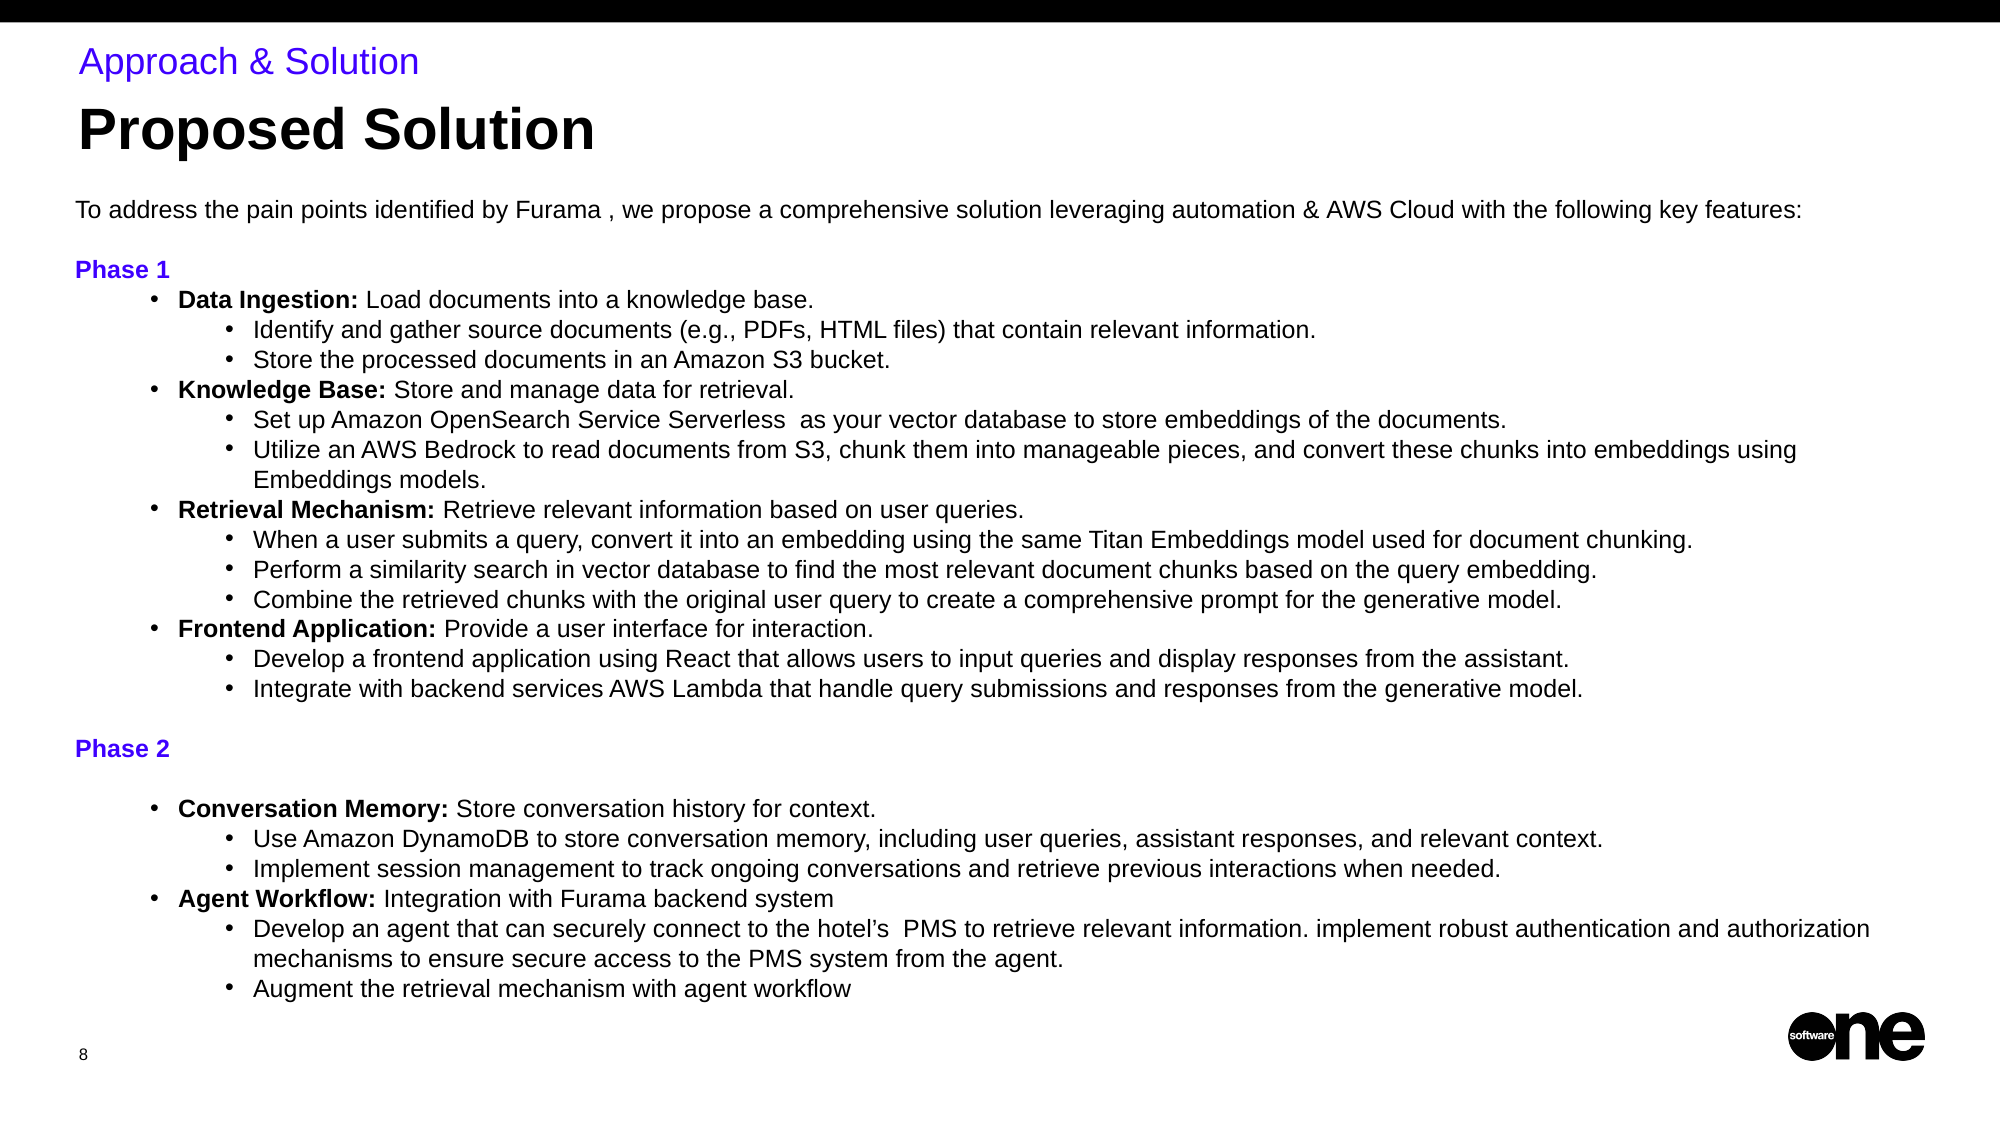

Approach & Solution
# Proposed Solution
To address the pain points identified by Furama , we propose a comprehensive solution leveraging automation & AWS Cloud with the following key features:

Phase 1
Data Ingestion: Load documents into a knowledge base.
Identify and gather source documents (e.g., PDFs, HTML files) that contain relevant information.
Store the processed documents in an Amazon S3 bucket.
Knowledge Base: Store and manage data for retrieval.
Set up Amazon OpenSearch Service Serverless  as your vector database to store embeddings of the documents.
Utilize an AWS Bedrock to read documents from S3, chunk them into manageable pieces, and convert these chunks into embeddings using Embeddings models.
Retrieval Mechanism: Retrieve relevant information based on user queries.
When a user submits a query, convert it into an embedding using the same Titan Embeddings model used for document chunking.
Perform a similarity search in vector database to find the most relevant document chunks based on the query embedding.
Combine the retrieved chunks with the original user query to create a comprehensive prompt for the generative model.
Frontend Application: Provide a user interface for interaction.
Develop a frontend application using React that allows users to input queries and display responses from the assistant.
Integrate with backend services AWS Lambda that handle query submissions and responses from the generative model.

Phase 2

Conversation Memory: Store conversation history for context.
Use Amazon DynamoDB to store conversation memory, including user queries, assistant responses, and relevant context.
Implement session management to track ongoing conversations and retrieve previous interactions when needed.
Agent Workflow: Integration with Furama backend system
Develop an agent that can securely connect to the hotel’s  PMS to retrieve relevant information. implement robust authentication and authorization mechanisms to ensure secure access to the PMS system from the agent.
Augment the retrieval mechanism with agent workflow

8